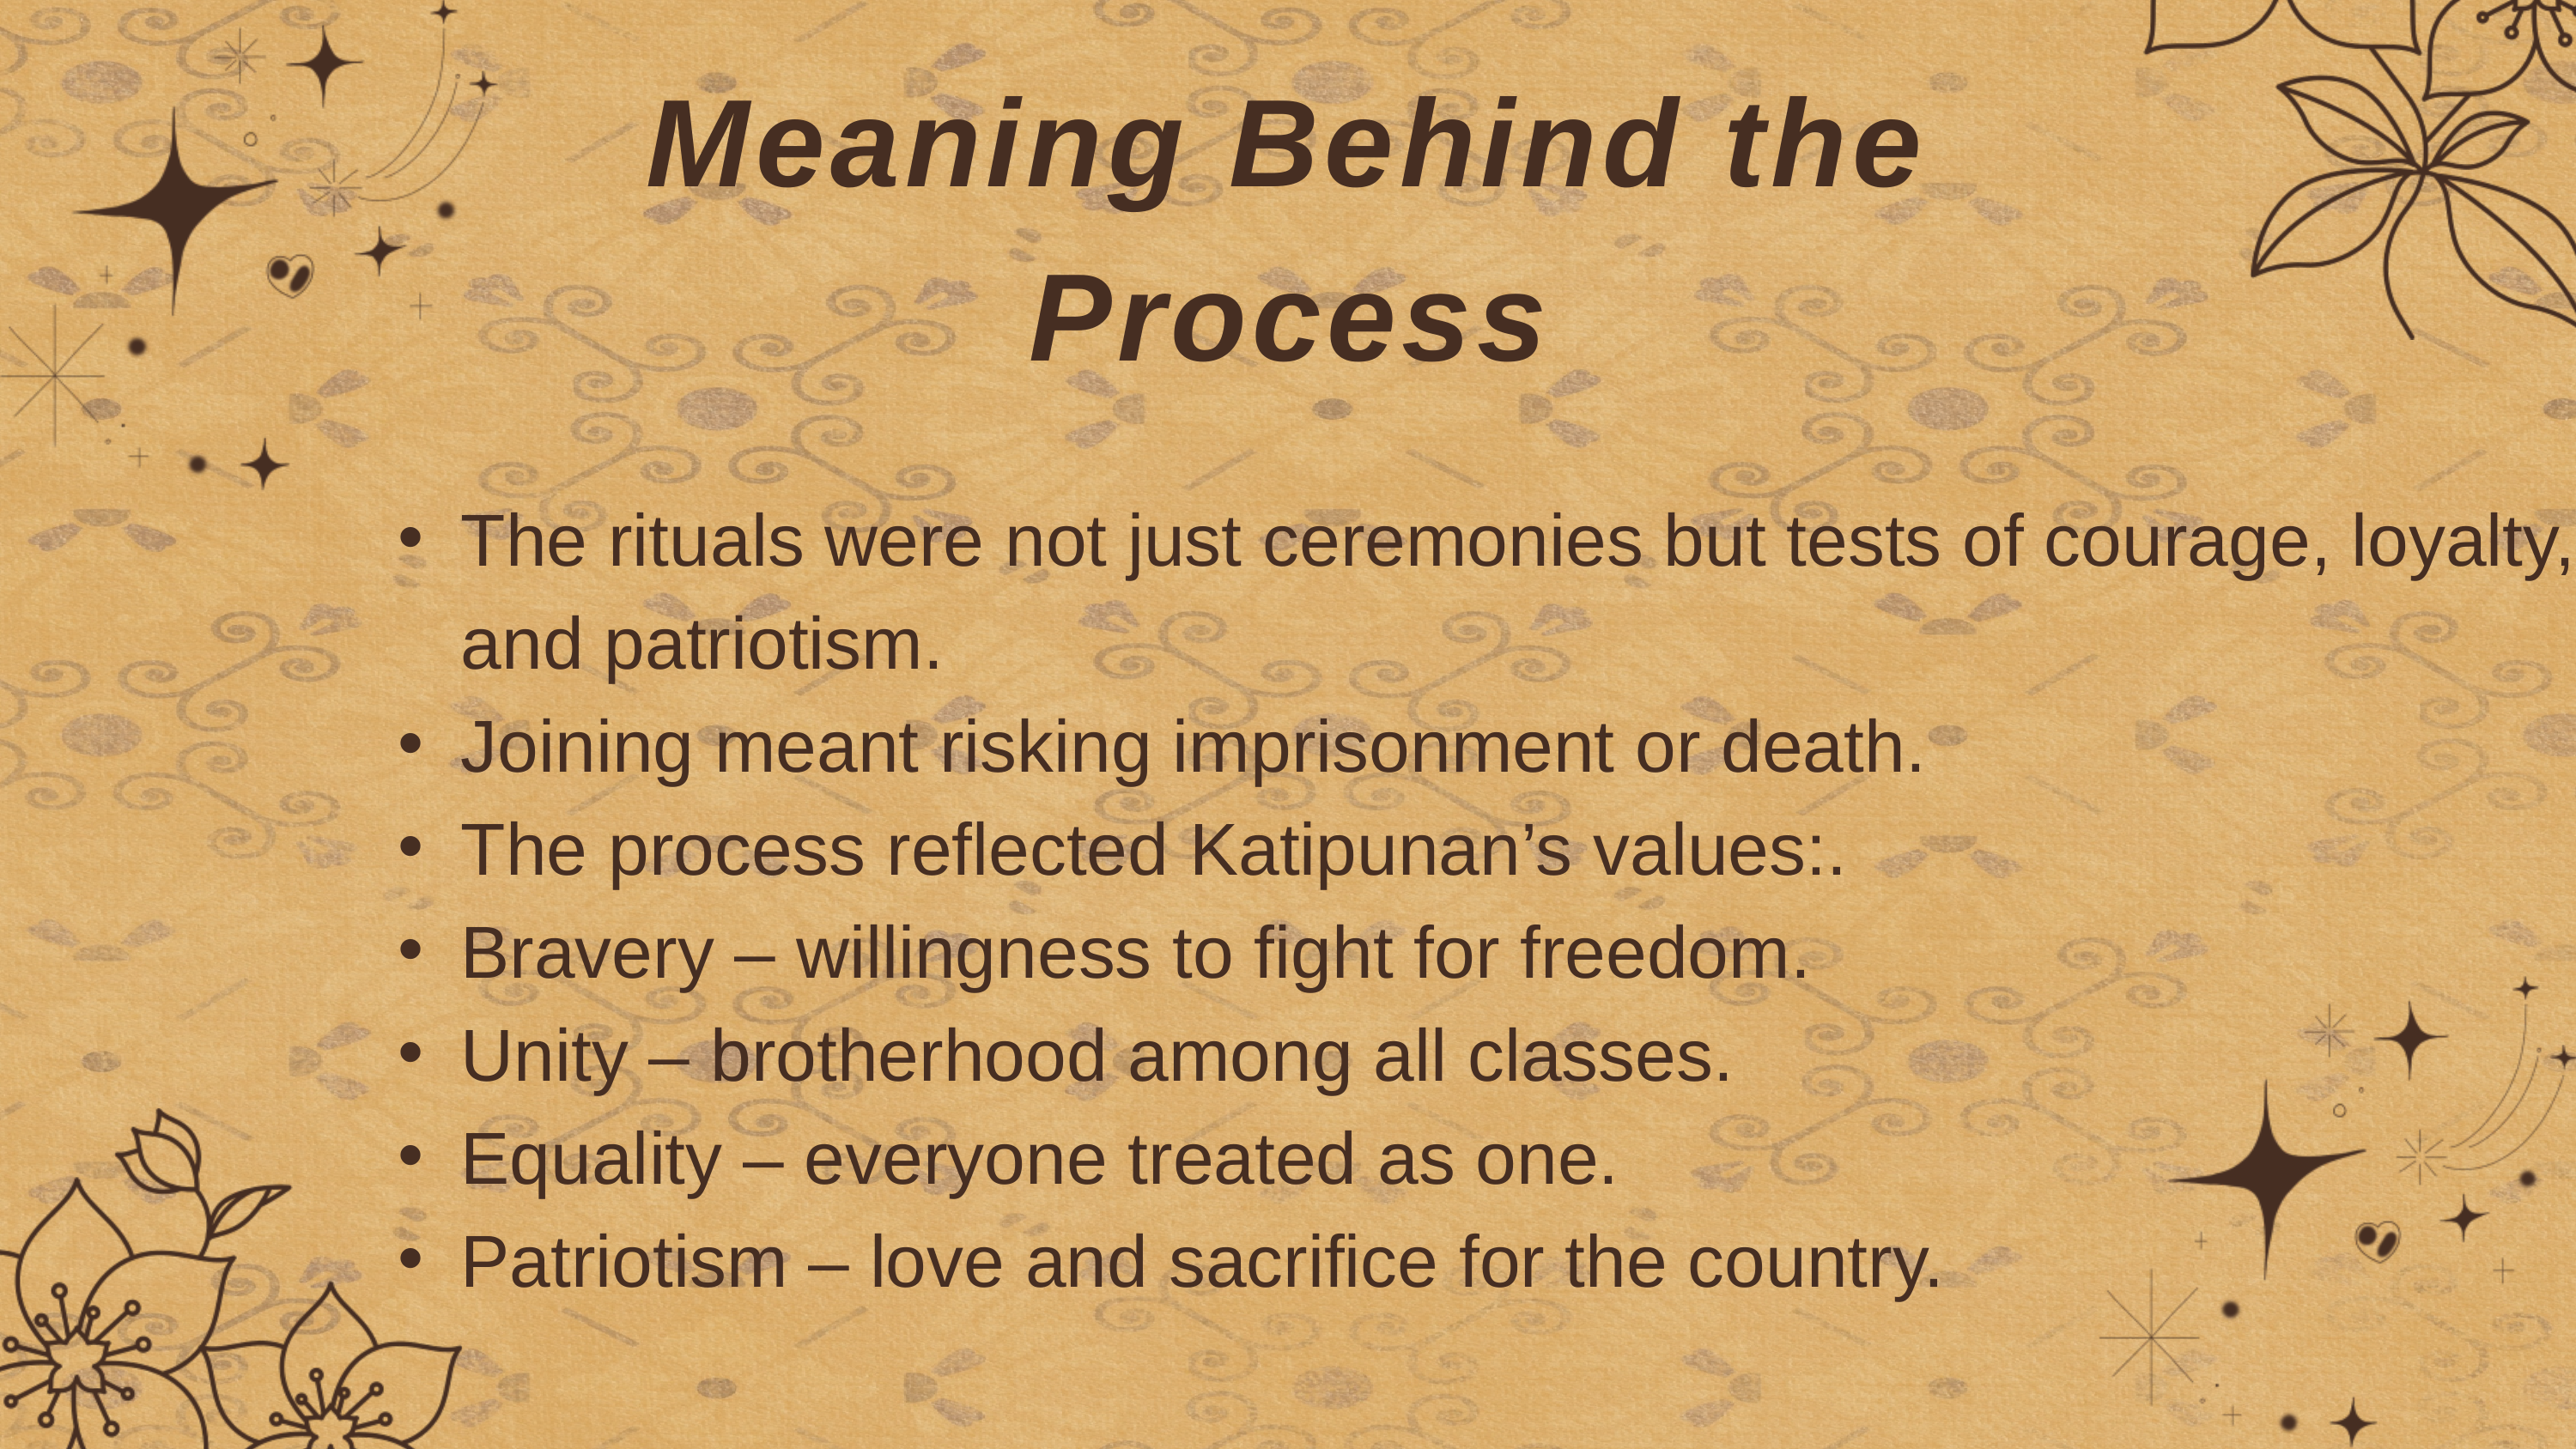

Meaning Behind the Process
The rituals were not just ceremonies but tests of courage, loyalty, and patriotism.
Joining meant risking imprisonment or death.
The process reflected Katipunan’s values:.
Bravery – willingness to fight for freedom.
Unity – brotherhood among all classes.
Equality – everyone treated as one.
Patriotism – love and sacrifice for the country.